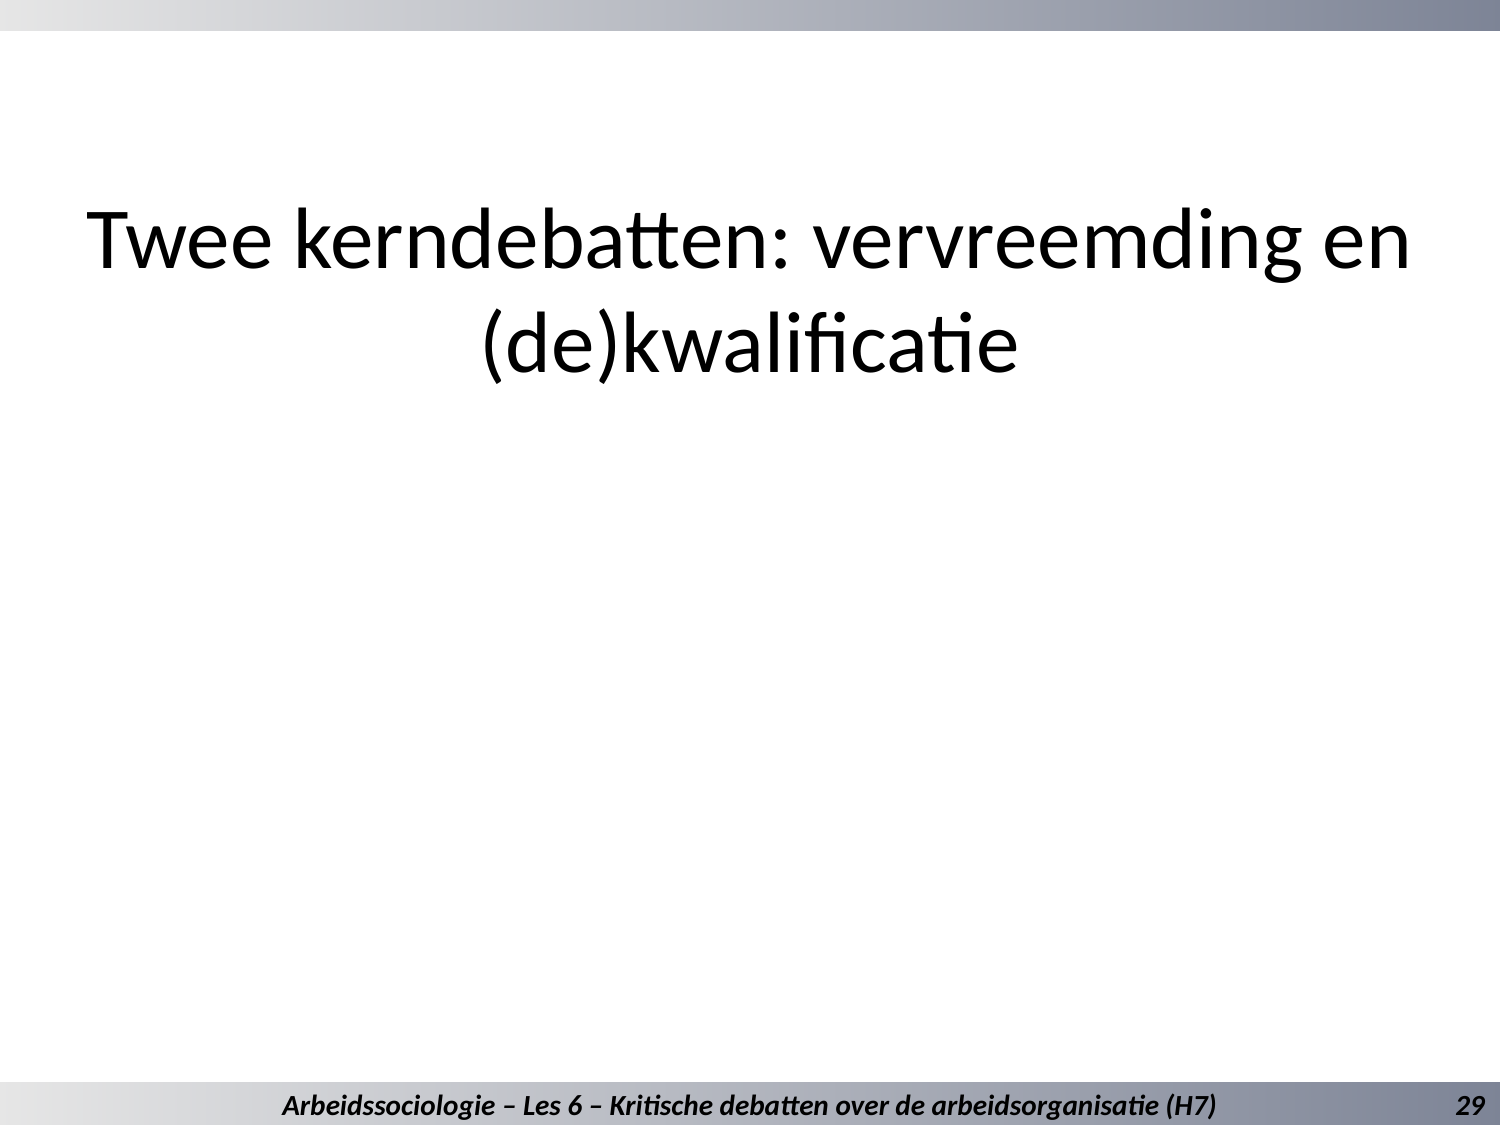

# Twee kerndebatten: vervreemding en (de)kwalificatie
Arbeidssociologie – Les 6 – Kritische debatten over de arbeidsorganisatie (H7)
29
29